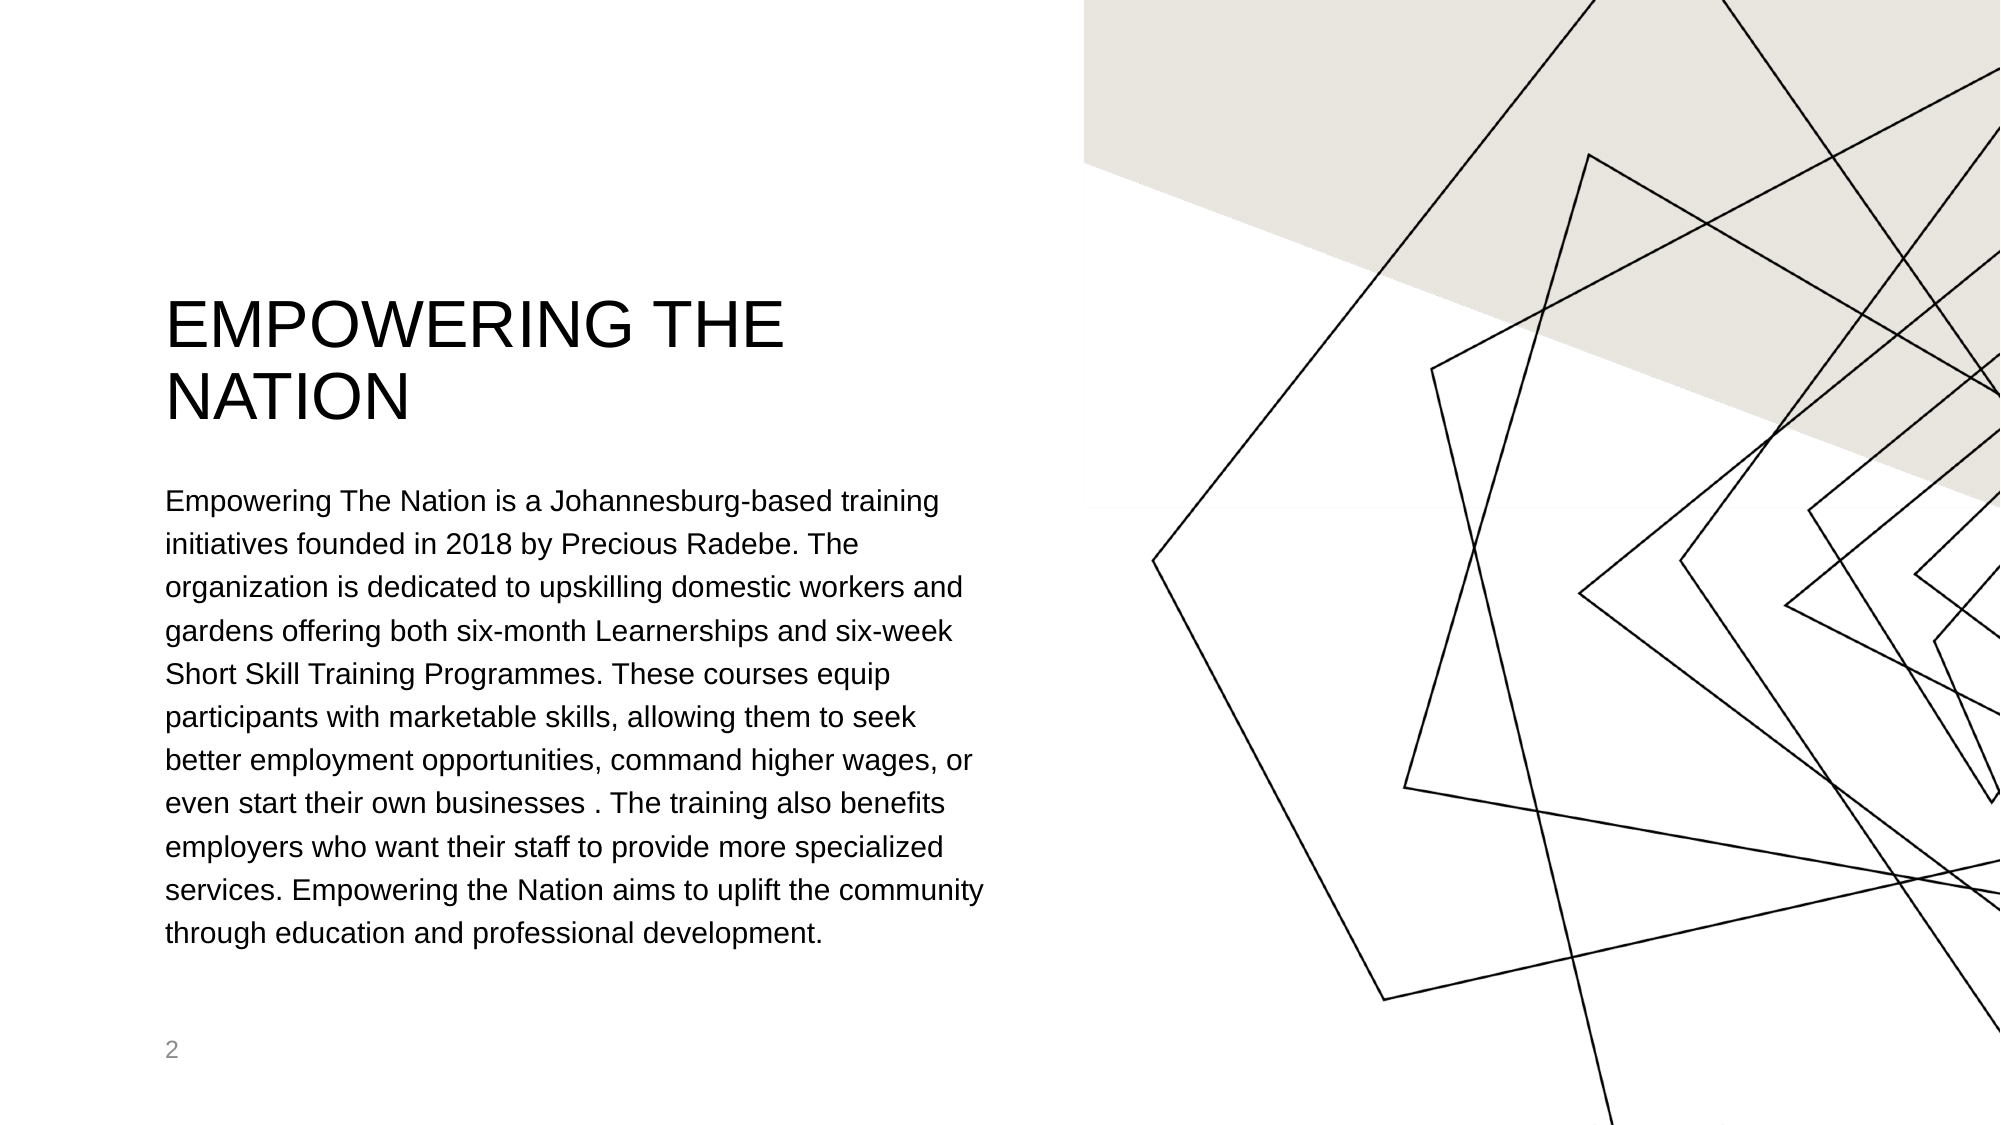

# Empowering the nation
Empowering The Nation is a Johannesburg-based training initiatives founded in 2018 by Precious Radebe. The organization is dedicated to upskilling domestic workers and gardens offering both six-month Learnerships and six-week Short Skill Training Programmes. These courses equip participants with marketable skills, allowing them to seek better employment opportunities, command higher wages, or even start their own businesses . The training also benefits employers who want their staff to provide more specialized services. Empowering the Nation aims to uplift the community through education and professional development.

2